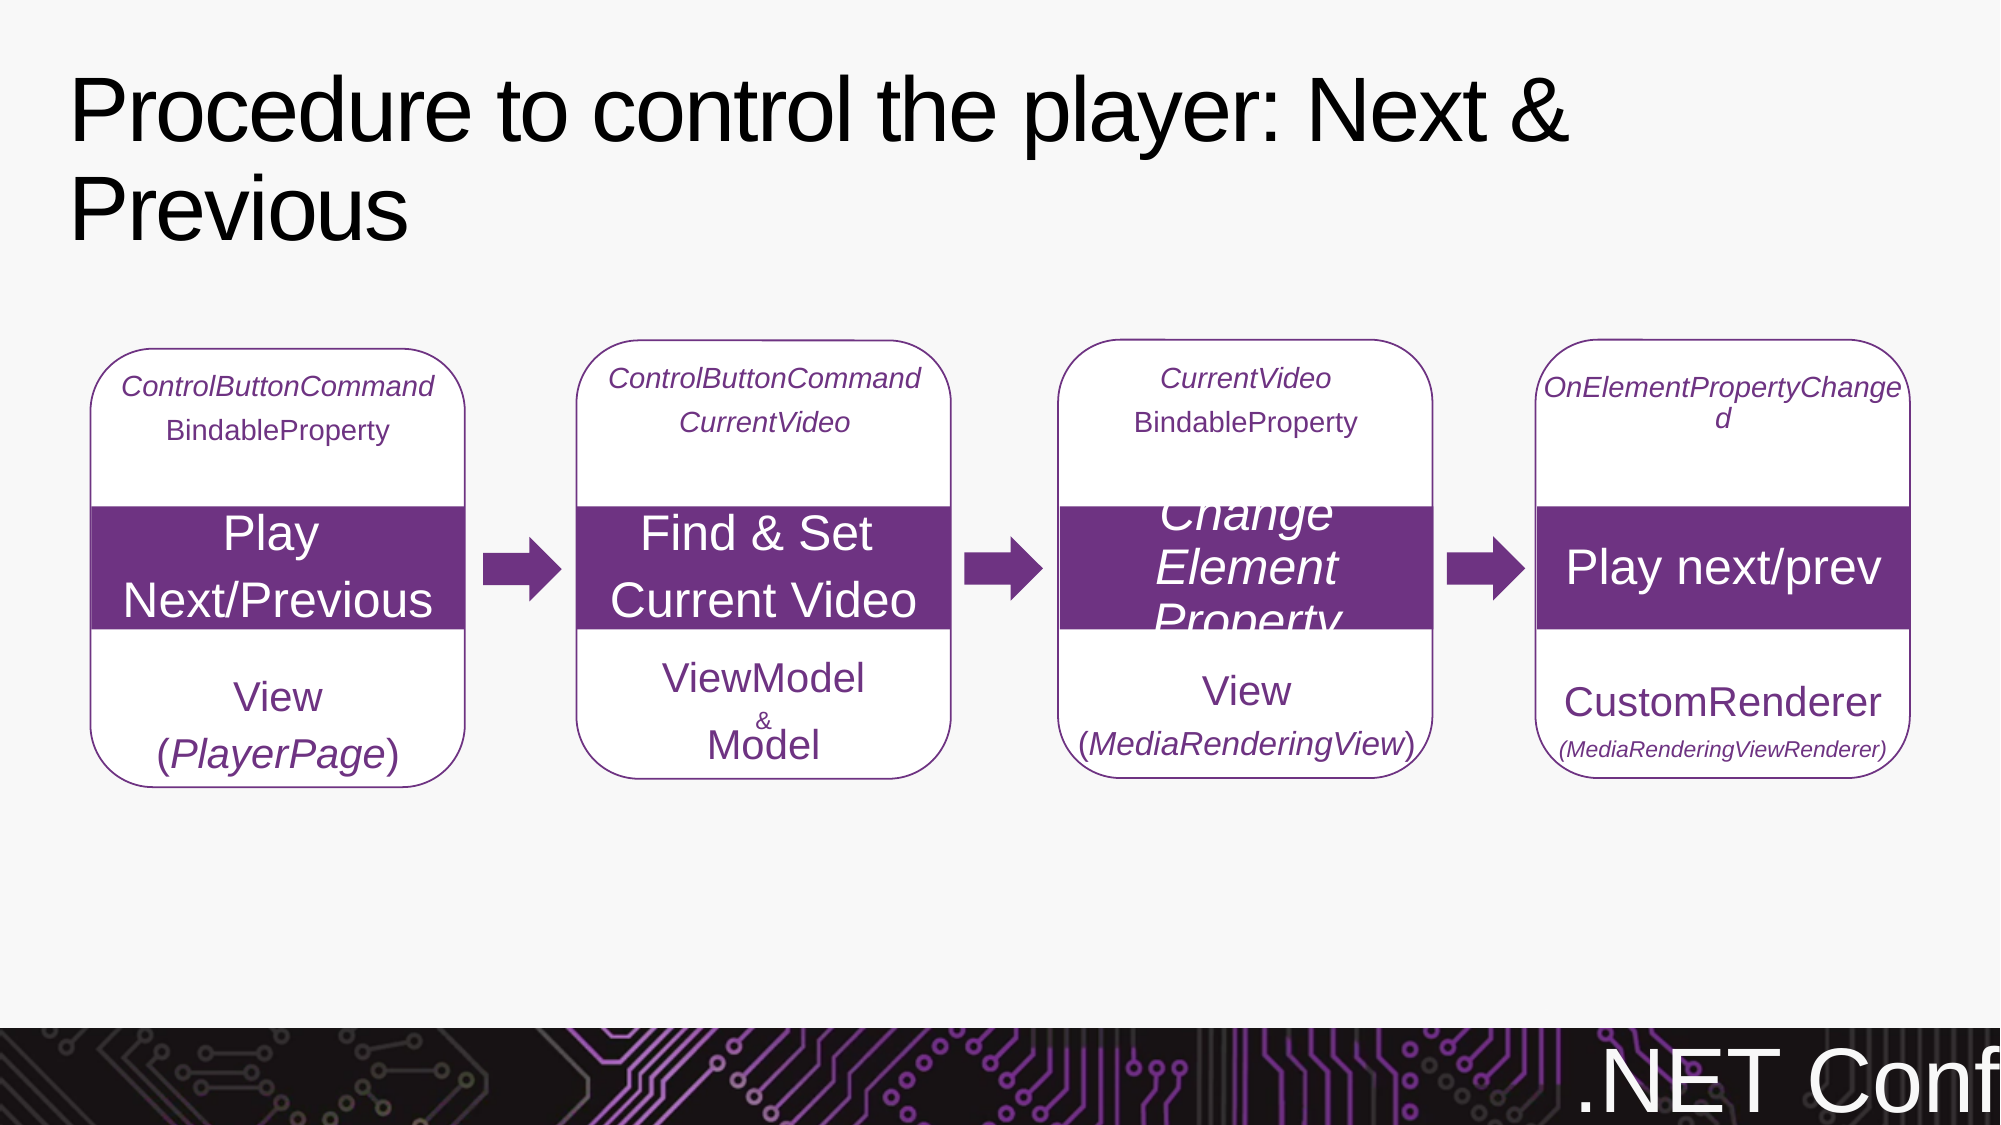

# Procedure to control the player: Next & Previous

ControlButtonCommand
CurrentVideo

CurrentVideo
BindableProperty
ControlButtonCommand
BindableProperty
OnElementPropertyChanged
Play
Next/Previous
Find & Set
Current Video
Change Element Property
Play next/prev

ViewModel
&
Model
View
(MediaRenderingView)
CustomRenderer
(MediaRenderingViewRenderer)
View
(PlayerPage)